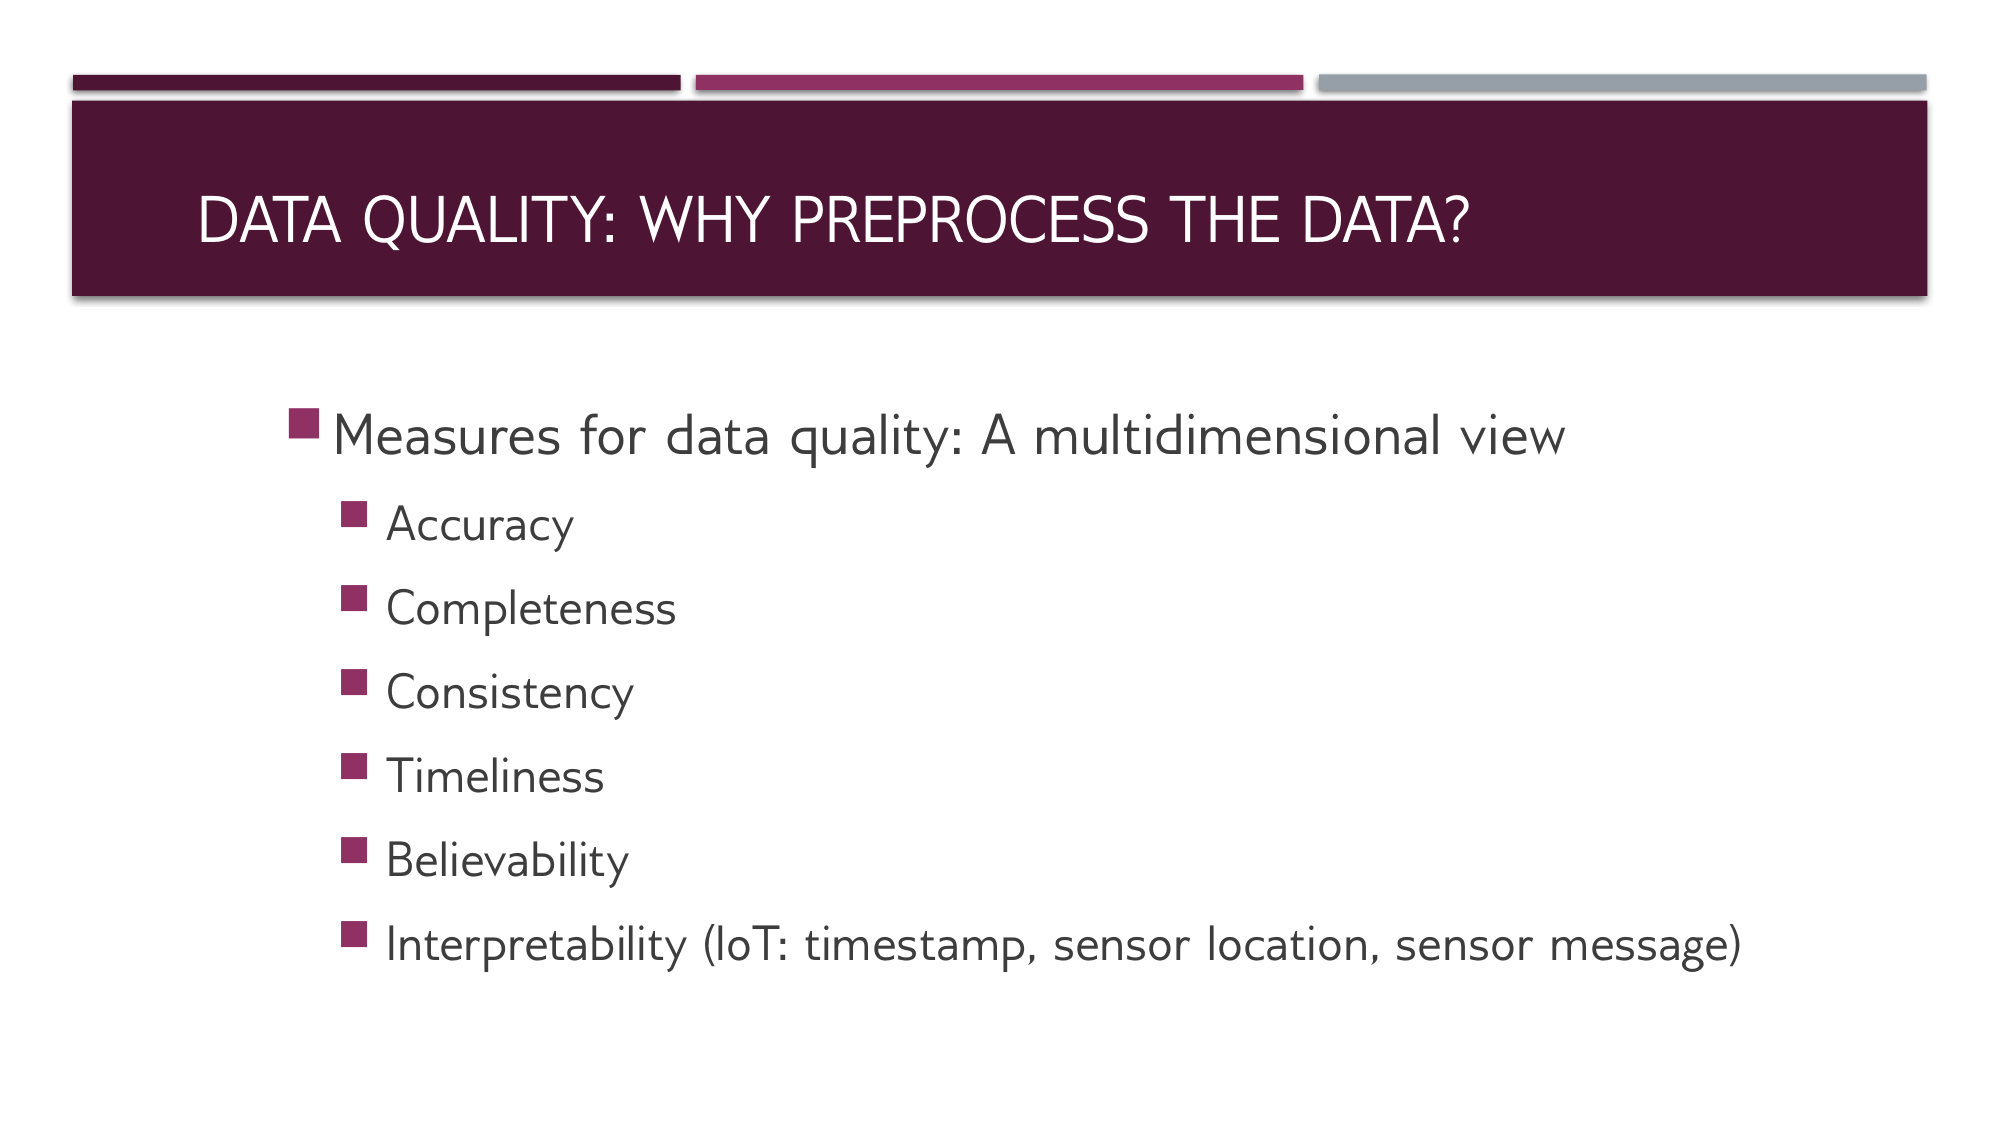

# Data Quality: Why Preprocess the Data?
Measures for data quality: A multidimensional view
Accuracy
Completeness
Consistency
Timeliness
Believability
Interpretability (IoT: timestamp, sensor location, sensor message)